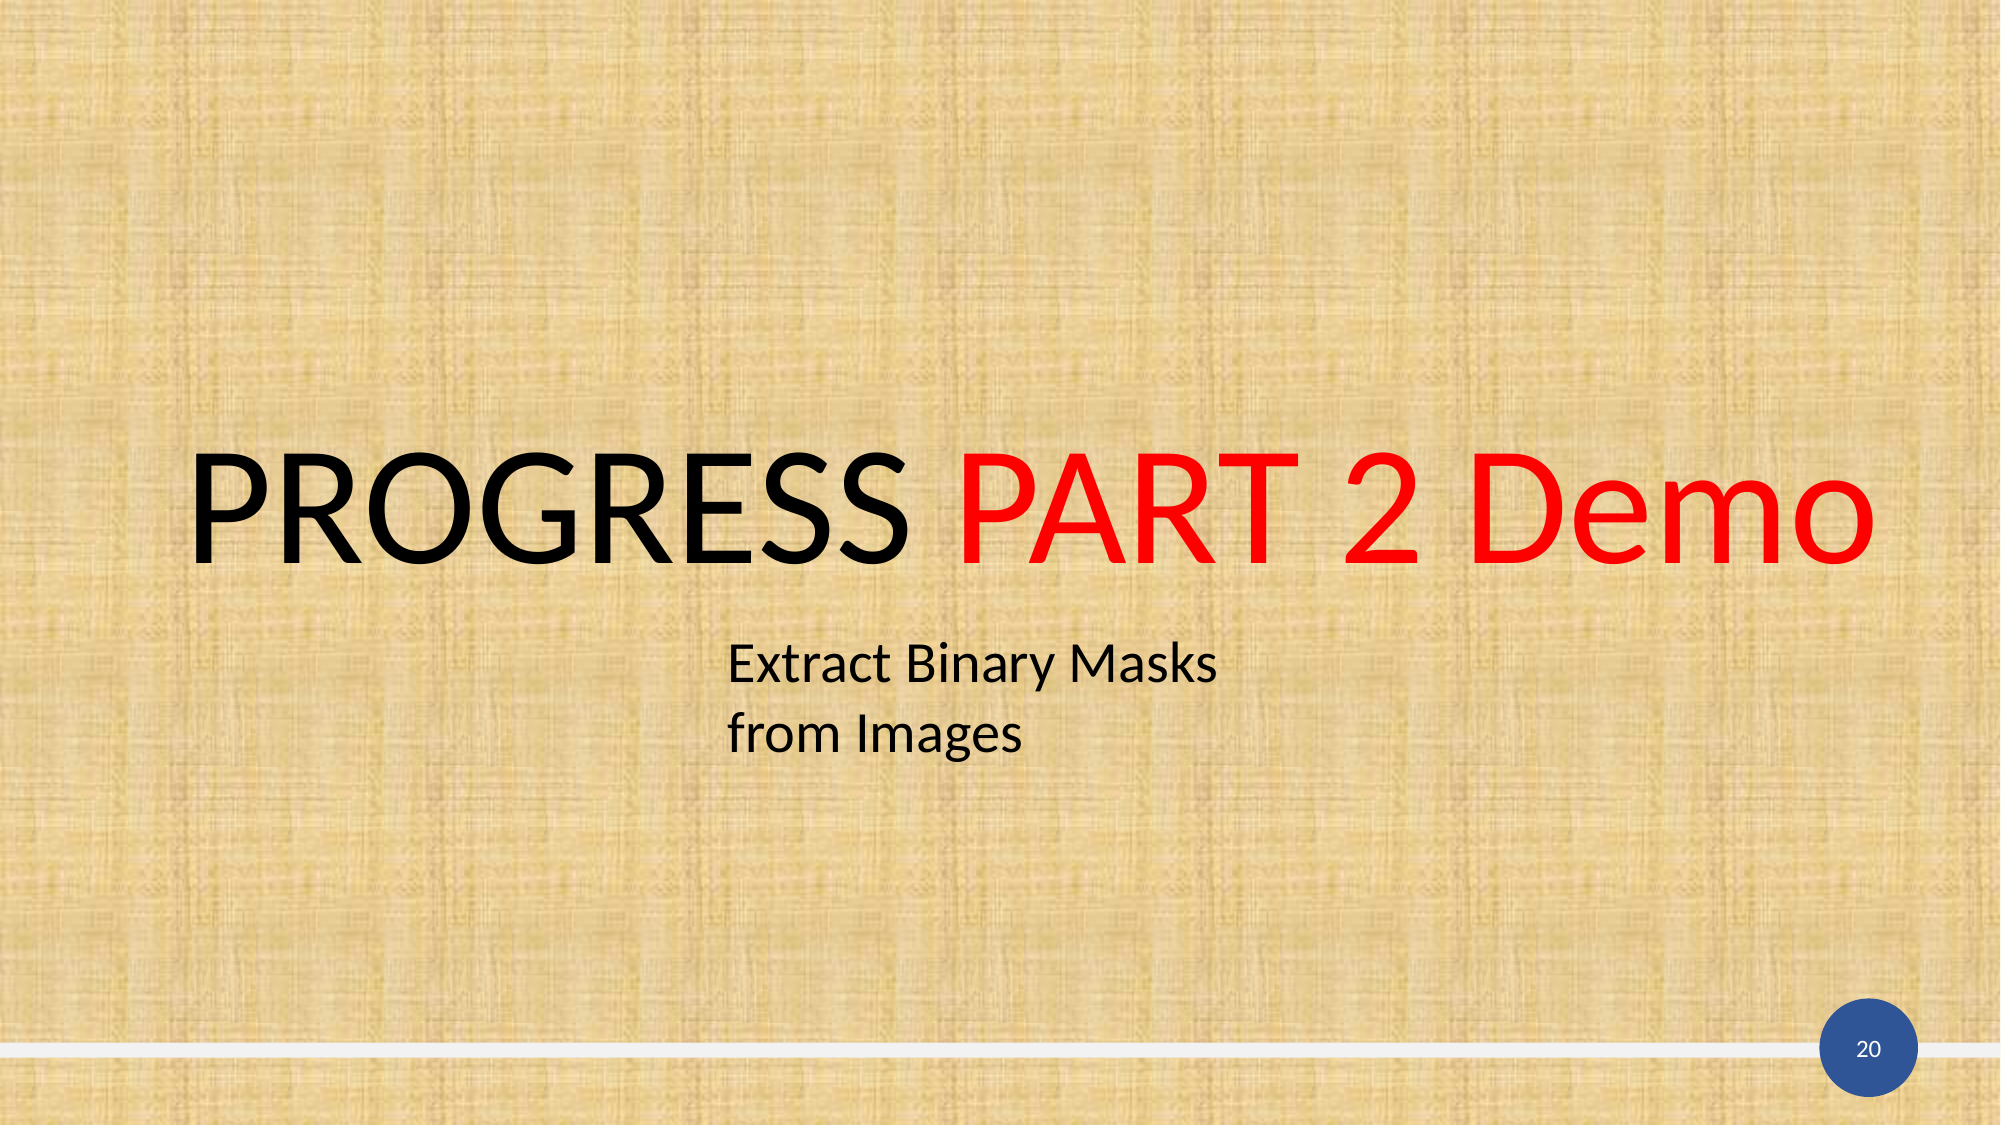

# PROGRESS PART 2 Demo
Extract Binary Masks from Images